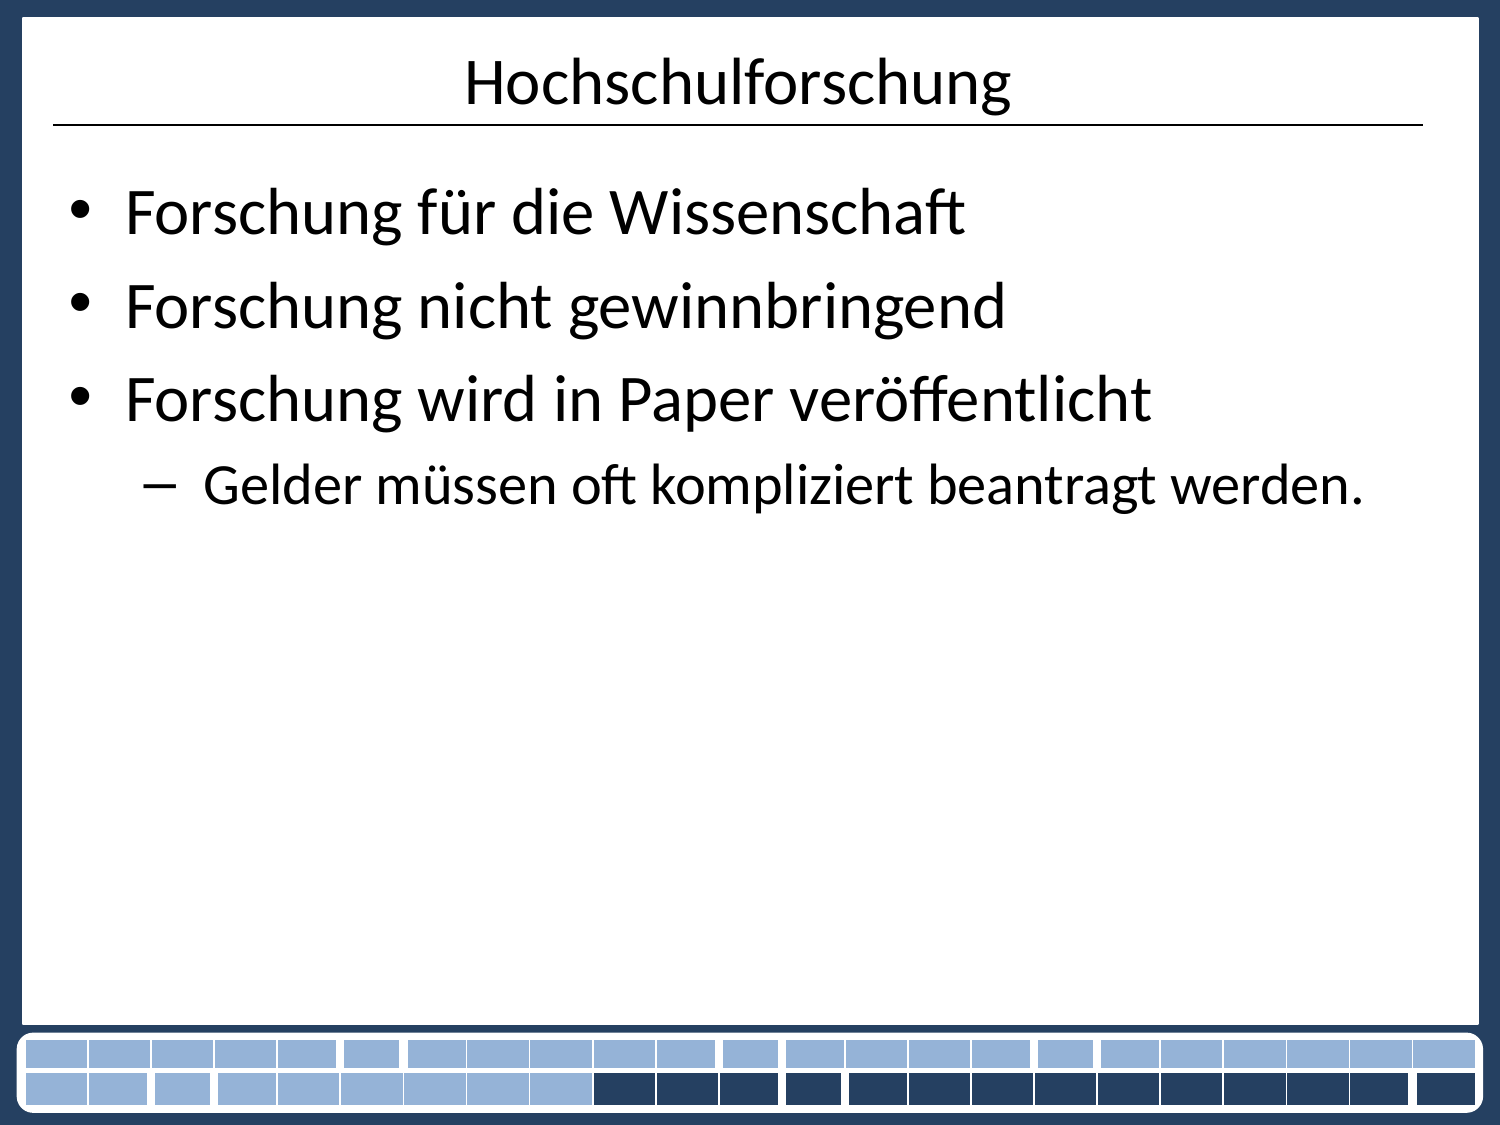

# Hochschulforschung
Forschung für die Wissenschaft
Forschung nicht gewinnbringend
Forschung wird in Paper veröffentlicht
 Gelder müssen oft kompliziert beantragt werden.

|  |  |  |  |  |  |  |  |  |  |  |  |  |  |  |  |  |  |  |  |  |  |  |
| --- | --- | --- | --- | --- | --- | --- | --- | --- | --- | --- | --- | --- | --- | --- | --- | --- | --- | --- | --- | --- | --- | --- |
|  |  |  |  |  |  |  |  |  |  |  |  |  |  |  |  |  |  |  |  |  |  |  |
10.12.2013
44